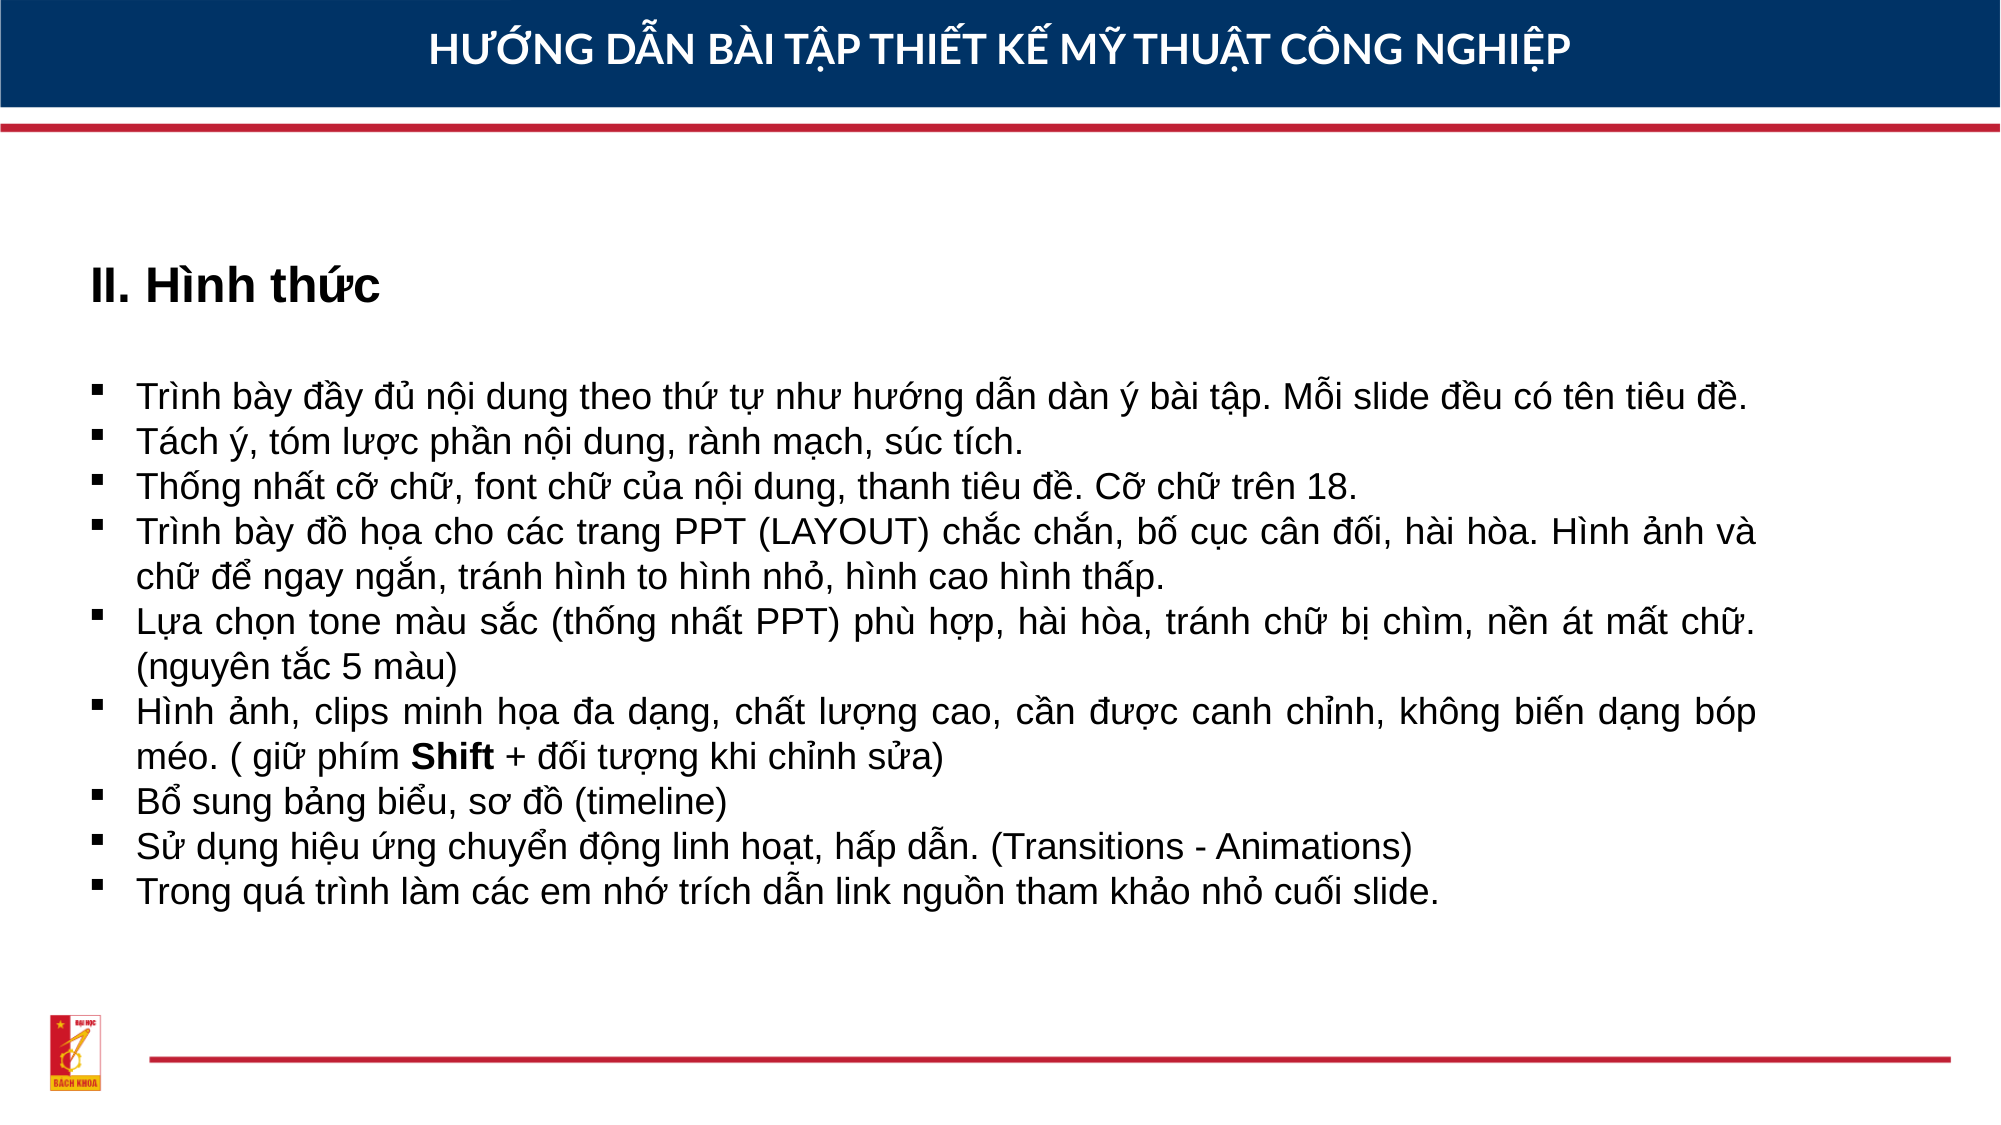

# HƯỚNG DẪN BÀI TẬP THIẾT KẾ MỸ THUẬT CÔNG NGHIỆP
II. Hình thức
Trình bày đầy đủ nội dung theo thứ tự như hướng dẫn dàn ý bài tập. Mỗi slide đều có tên tiêu đề.
Tách ý, tóm lược phần nội dung, rành mạch, súc tích.
Thống nhất cỡ chữ, font chữ của nội dung, thanh tiêu đề. Cỡ chữ trên 18.
Trình bày đồ họa cho các trang PPT (LAYOUT) chắc chắn, bố cục cân đối, hài hòa. Hình ảnh và chữ để ngay ngắn, tránh hình to hình nhỏ, hình cao hình thấp.
Lựa chọn tone màu sắc (thống nhất PPT) phù hợp, hài hòa, tránh chữ bị chìm, nền át mất chữ. (nguyên tắc 5 màu)
Hình ảnh, clips minh họa đa dạng, chất lượng cao, cần được canh chỉnh, không biến dạng bóp méo. ( giữ phím Shift + đối tượng khi chỉnh sửa)
Bổ sung bảng biểu, sơ đồ (timeline)
Sử dụng hiệu ứng chuyển động linh hoạt, hấp dẫn. (Transitions - Animations)
Trong quá trình làm các em nhớ trích dẫn link nguồn tham khảo nhỏ cuối slide.